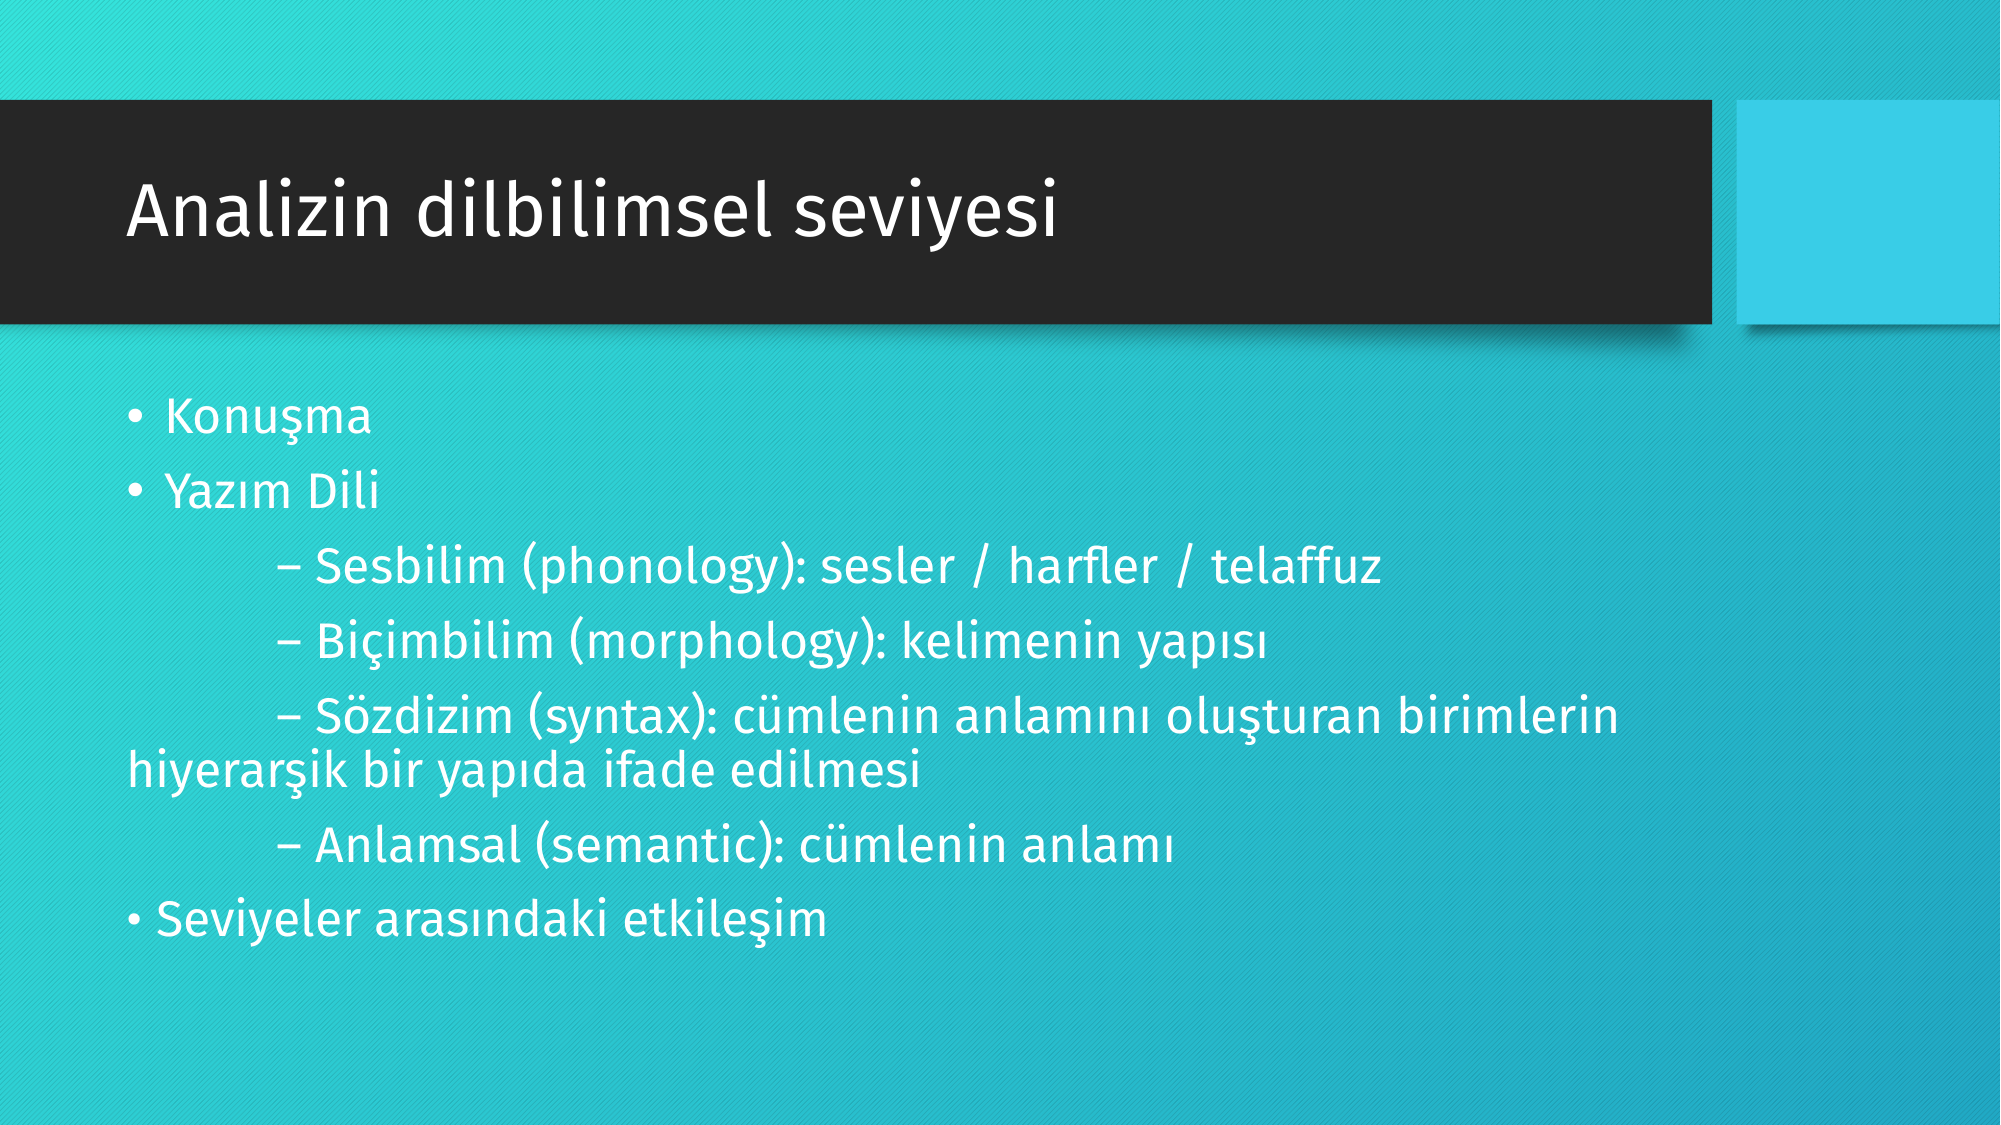

# Analizin dilbilimsel seviyesi
Konuşma
Yazım Dili
	– Sesbilim (phonology): sesler / harfler / telaffuz
	– Biçimbilim (morphology): kelimenin yapısı
	– Sözdizim (syntax): cümlenin anlamını oluşturan birimlerin hiyerarşik bir yapıda ifade edilmesi
	– Anlamsal (semantic): cümlenin anlamı
• Seviyeler arasındaki etkileşim